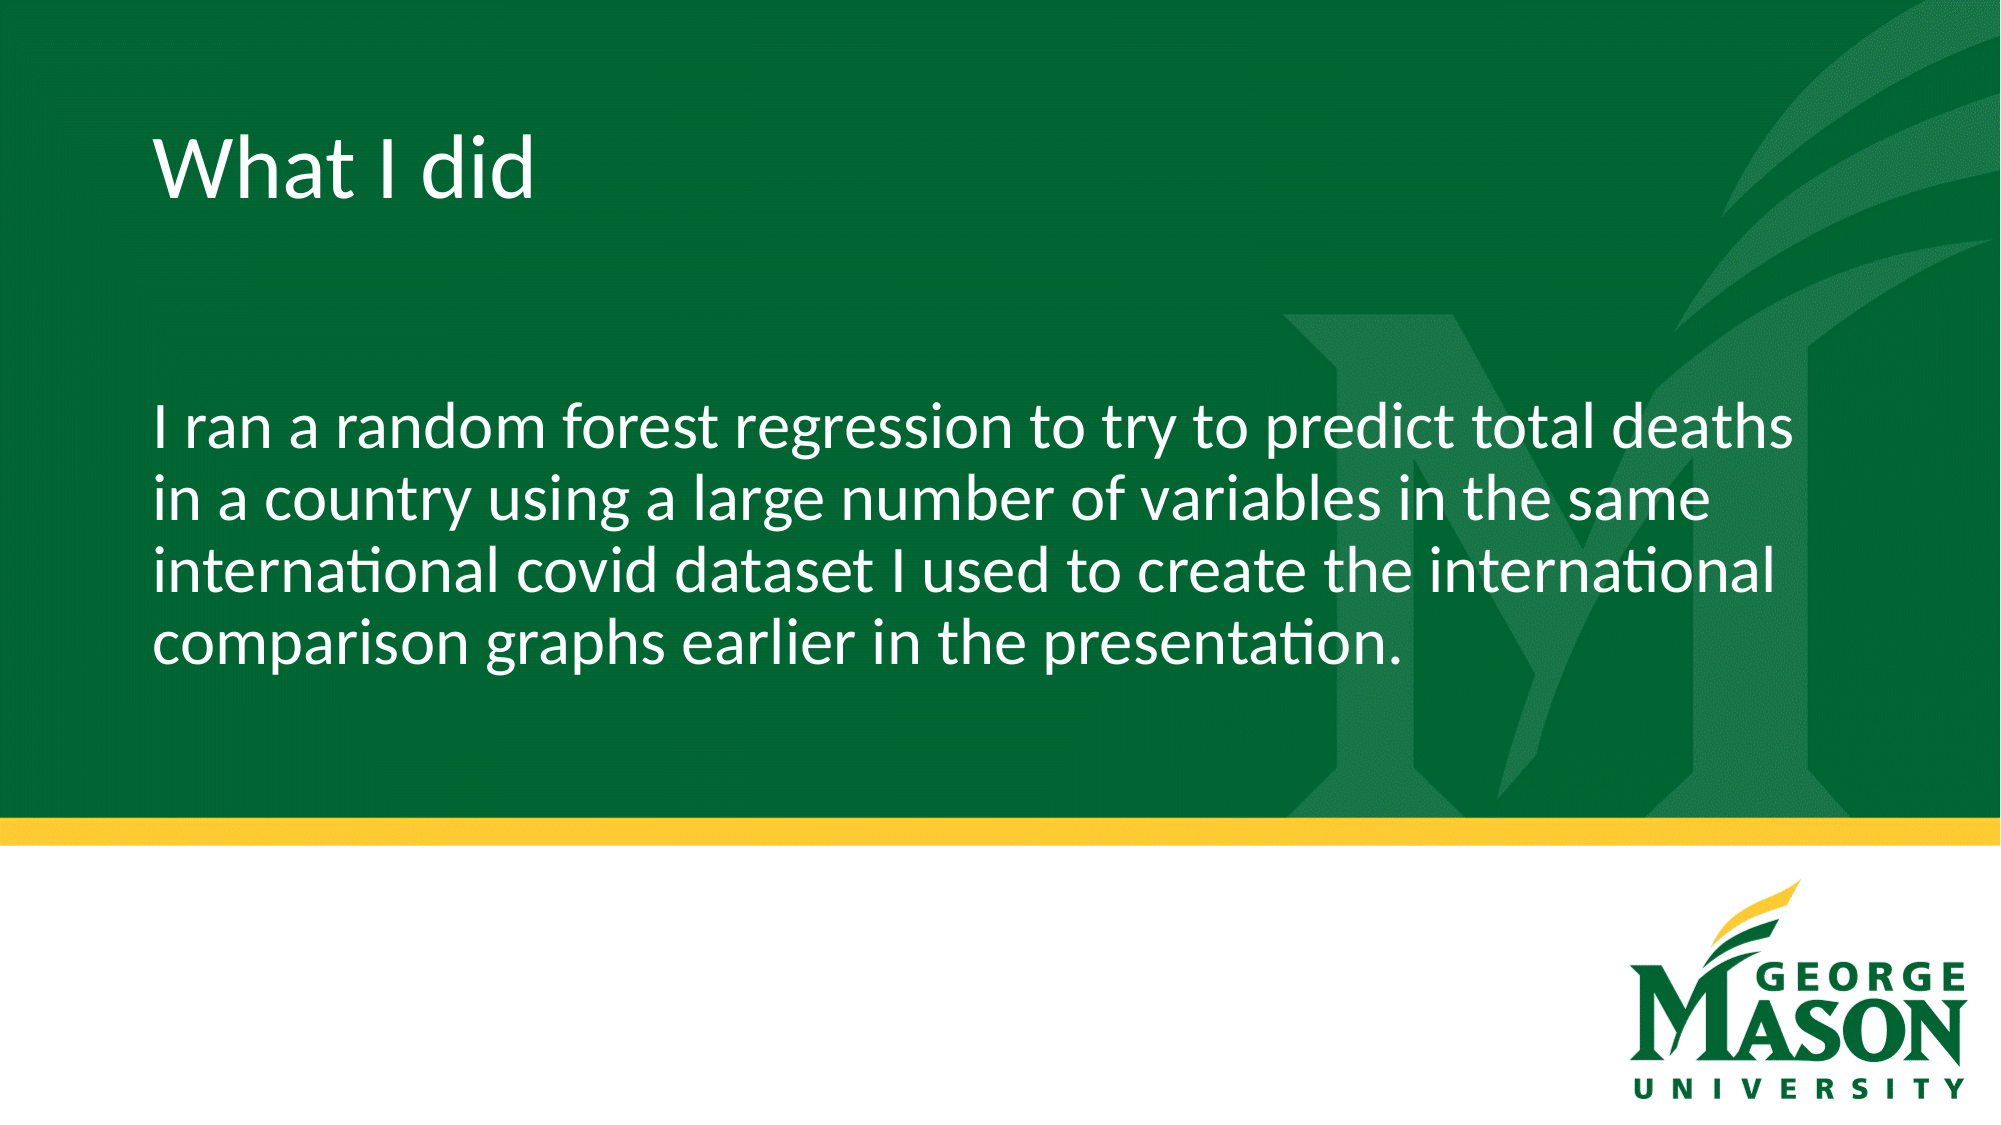

# What I did
I ran a random forest regression to try to predict total deaths in a country using a large number of variables in the same international covid dataset I used to create the international comparison graphs earlier in the presentation.